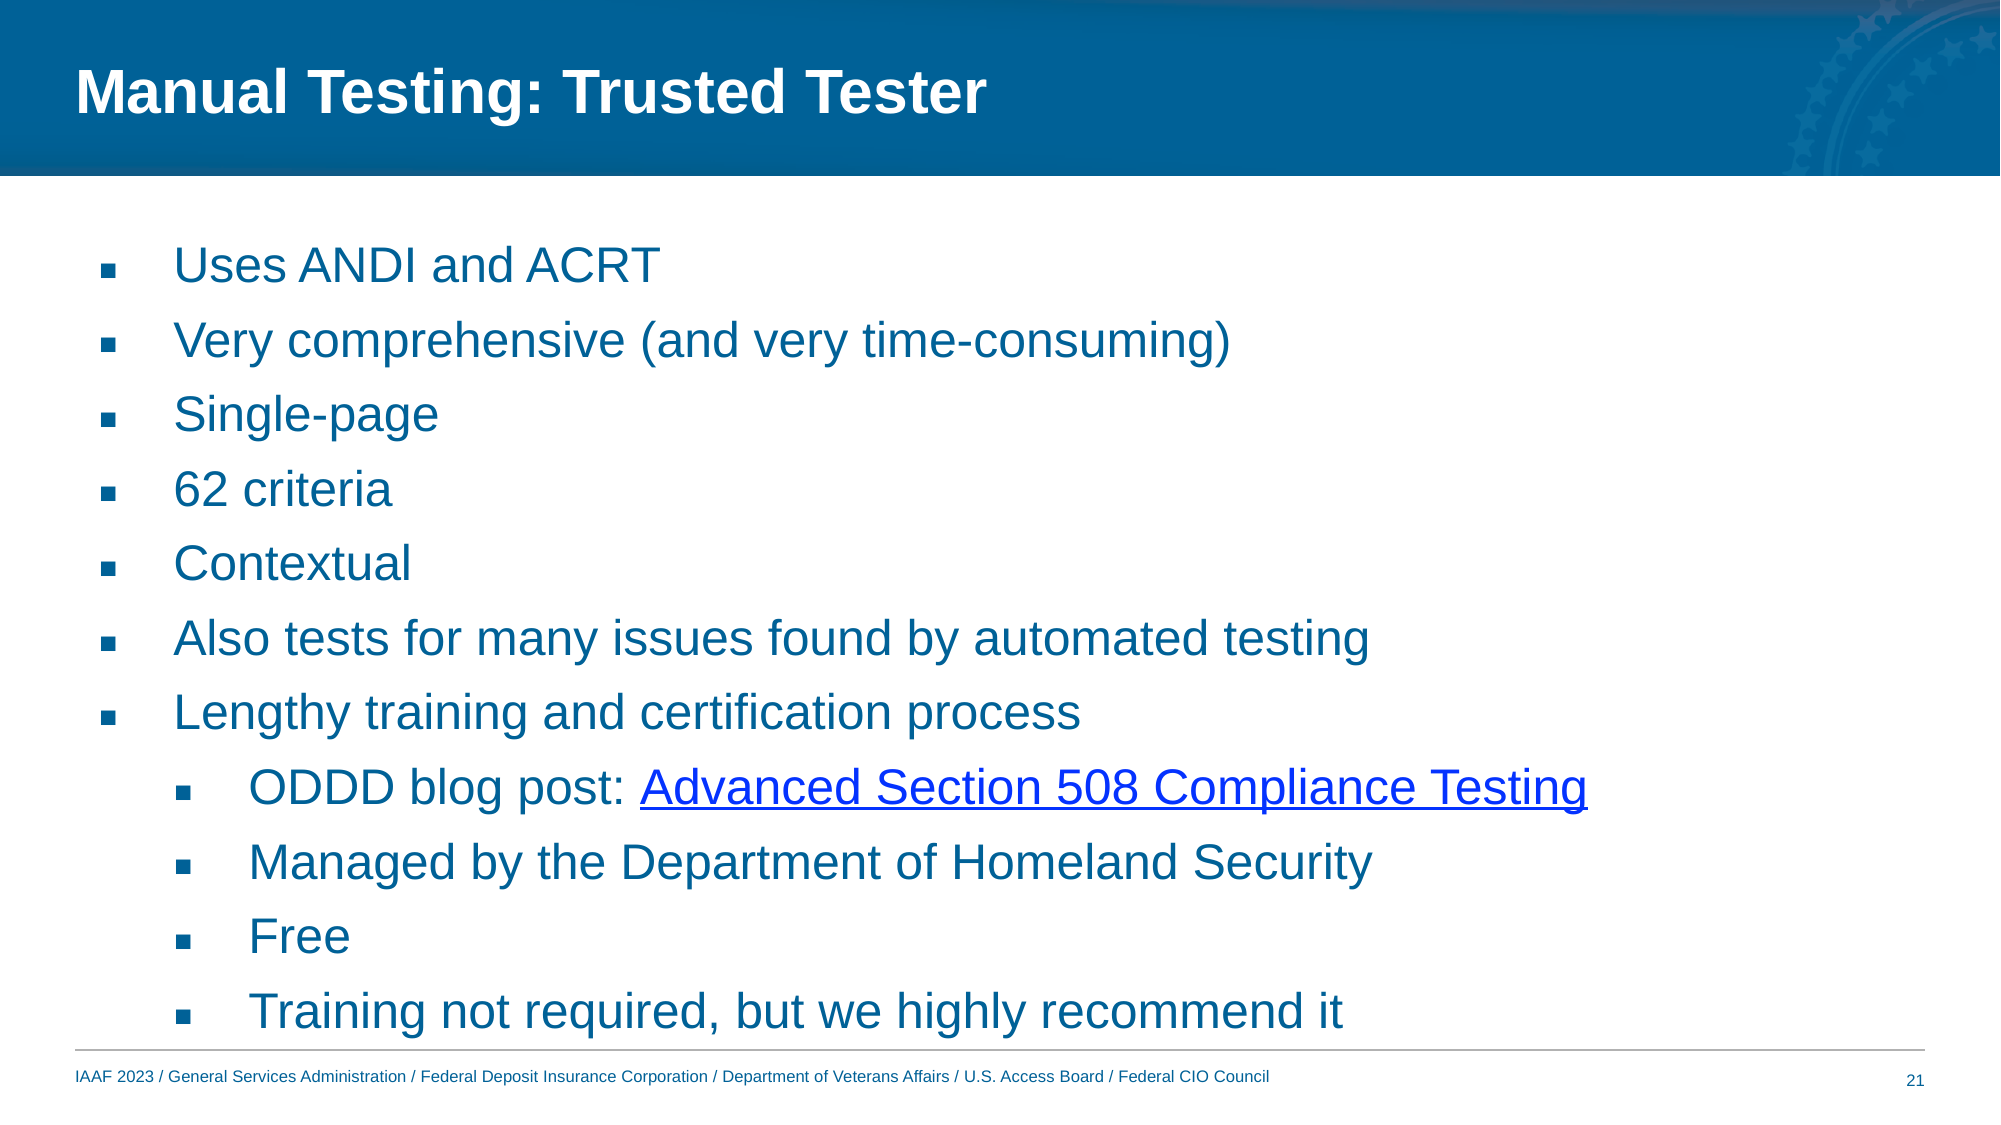

# Manual Testing: Trusted Tester
Uses ANDI and ACRT
Very comprehensive (and very time-consuming)
Single-page
62 criteria
Contextual
Also tests for many issues found by automated testing
Lengthy training and certification process
ODDD blog post: Advanced Section 508 Compliance Testing
Managed by the Department of Homeland Security
Free
Training not required, but we highly recommend it

21